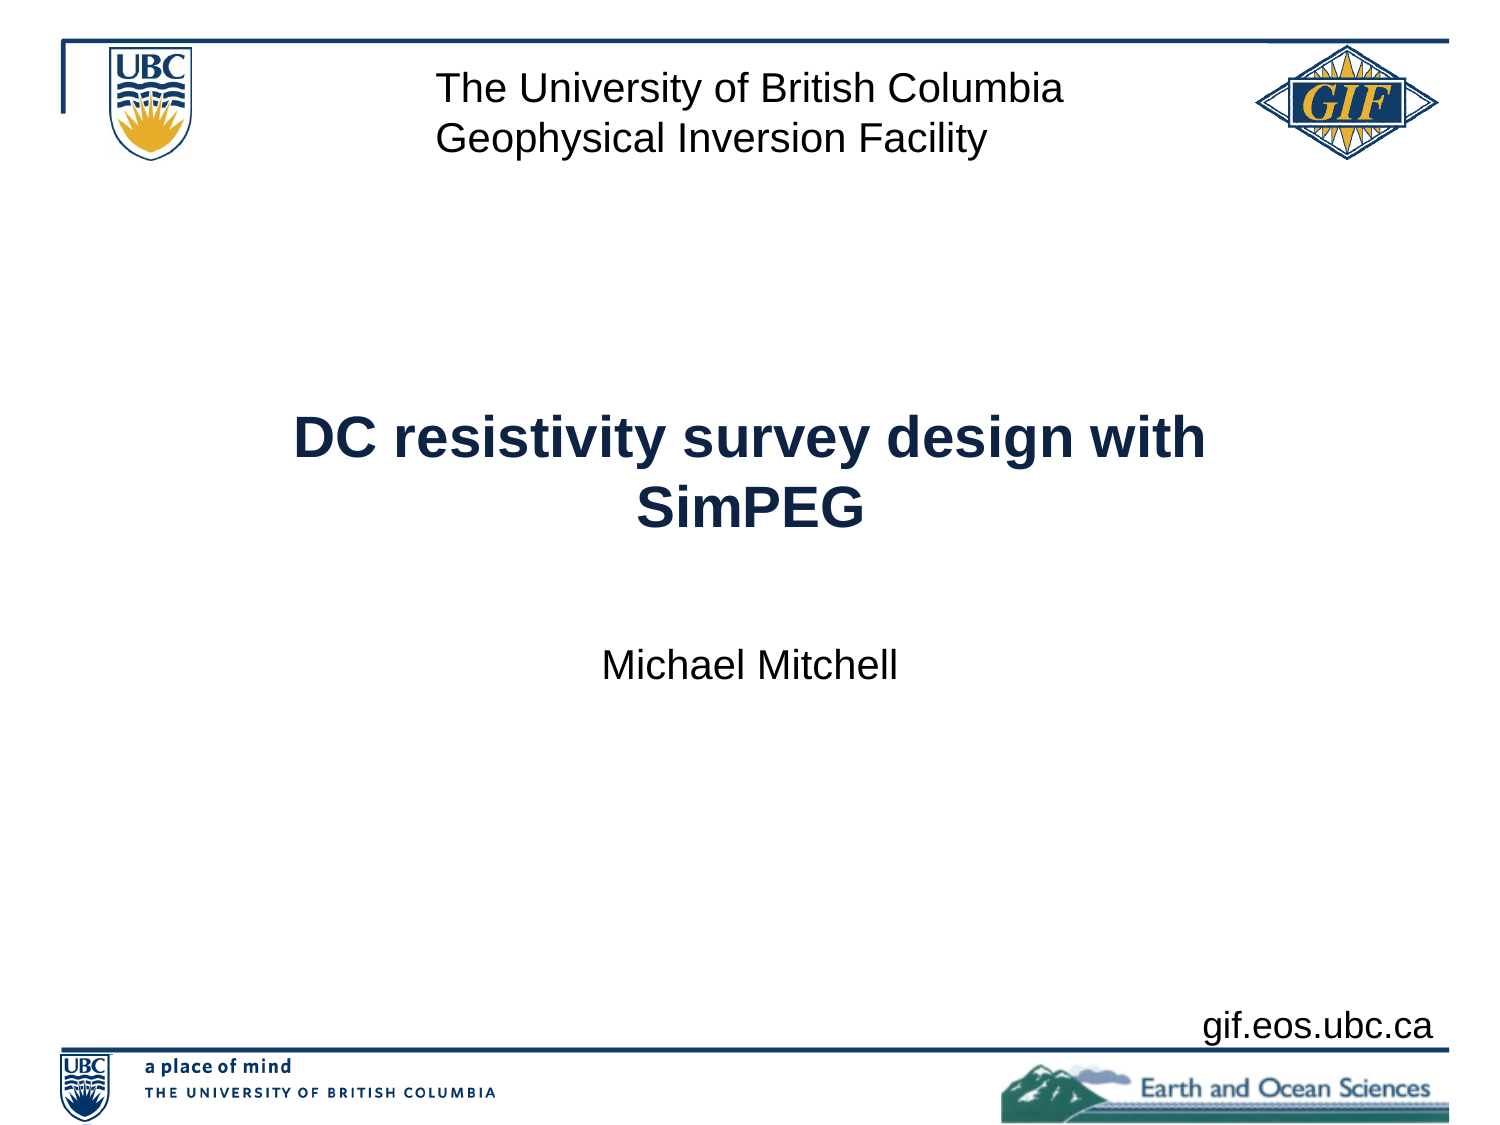

# DC resistivity survey design with SimPEG
Michael Mitchell